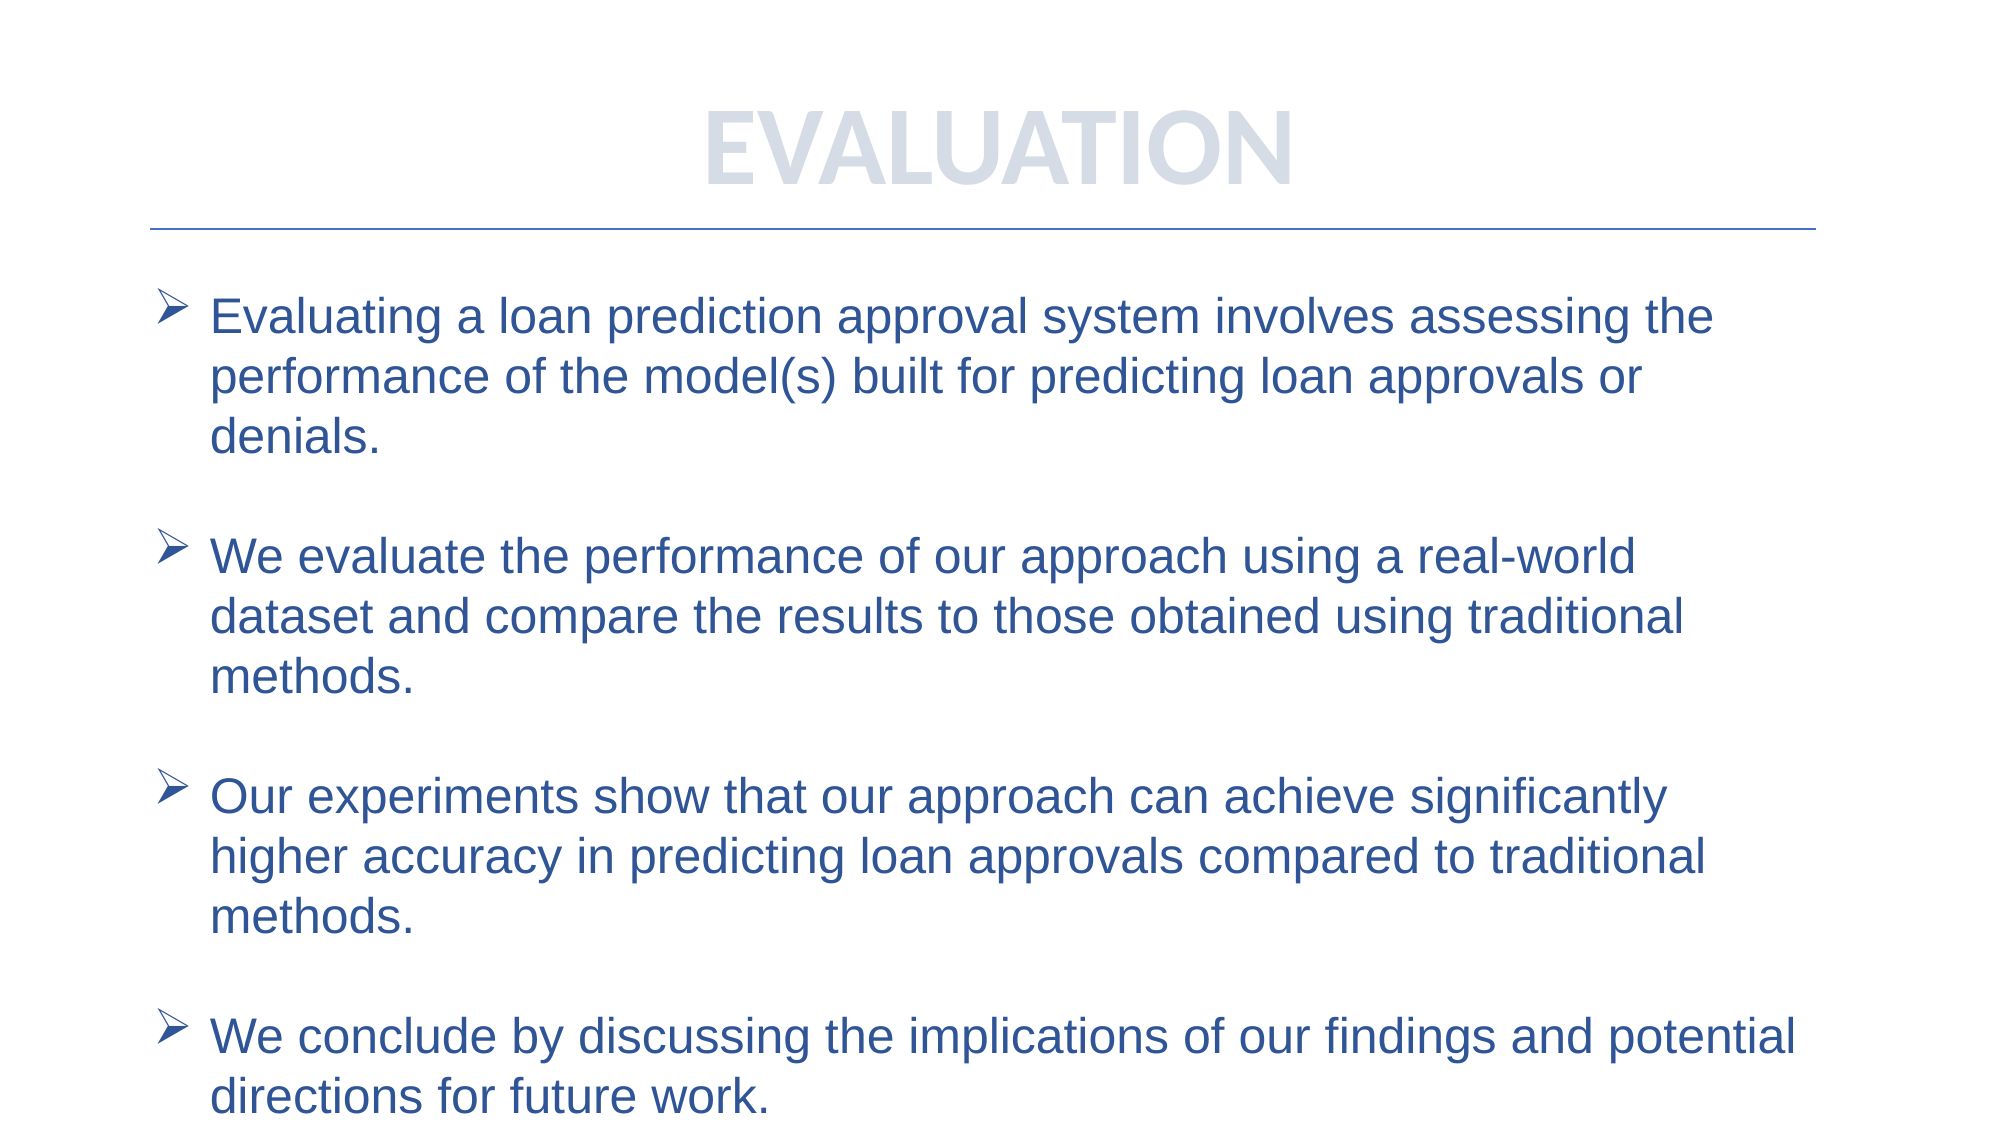

EVALUATION
Evaluating a loan prediction approval system involves assessing the performance of the model(s) built for predicting loan approvals or denials.

We evaluate the performance of our approach using a real-world dataset and compare the results to those obtained using traditional methods.

Our experiments show that our approach can achieve significantly higher accuracy in predicting loan approvals compared to traditional methods.

We conclude by discussing the implications of our findings and potential directions for future work.